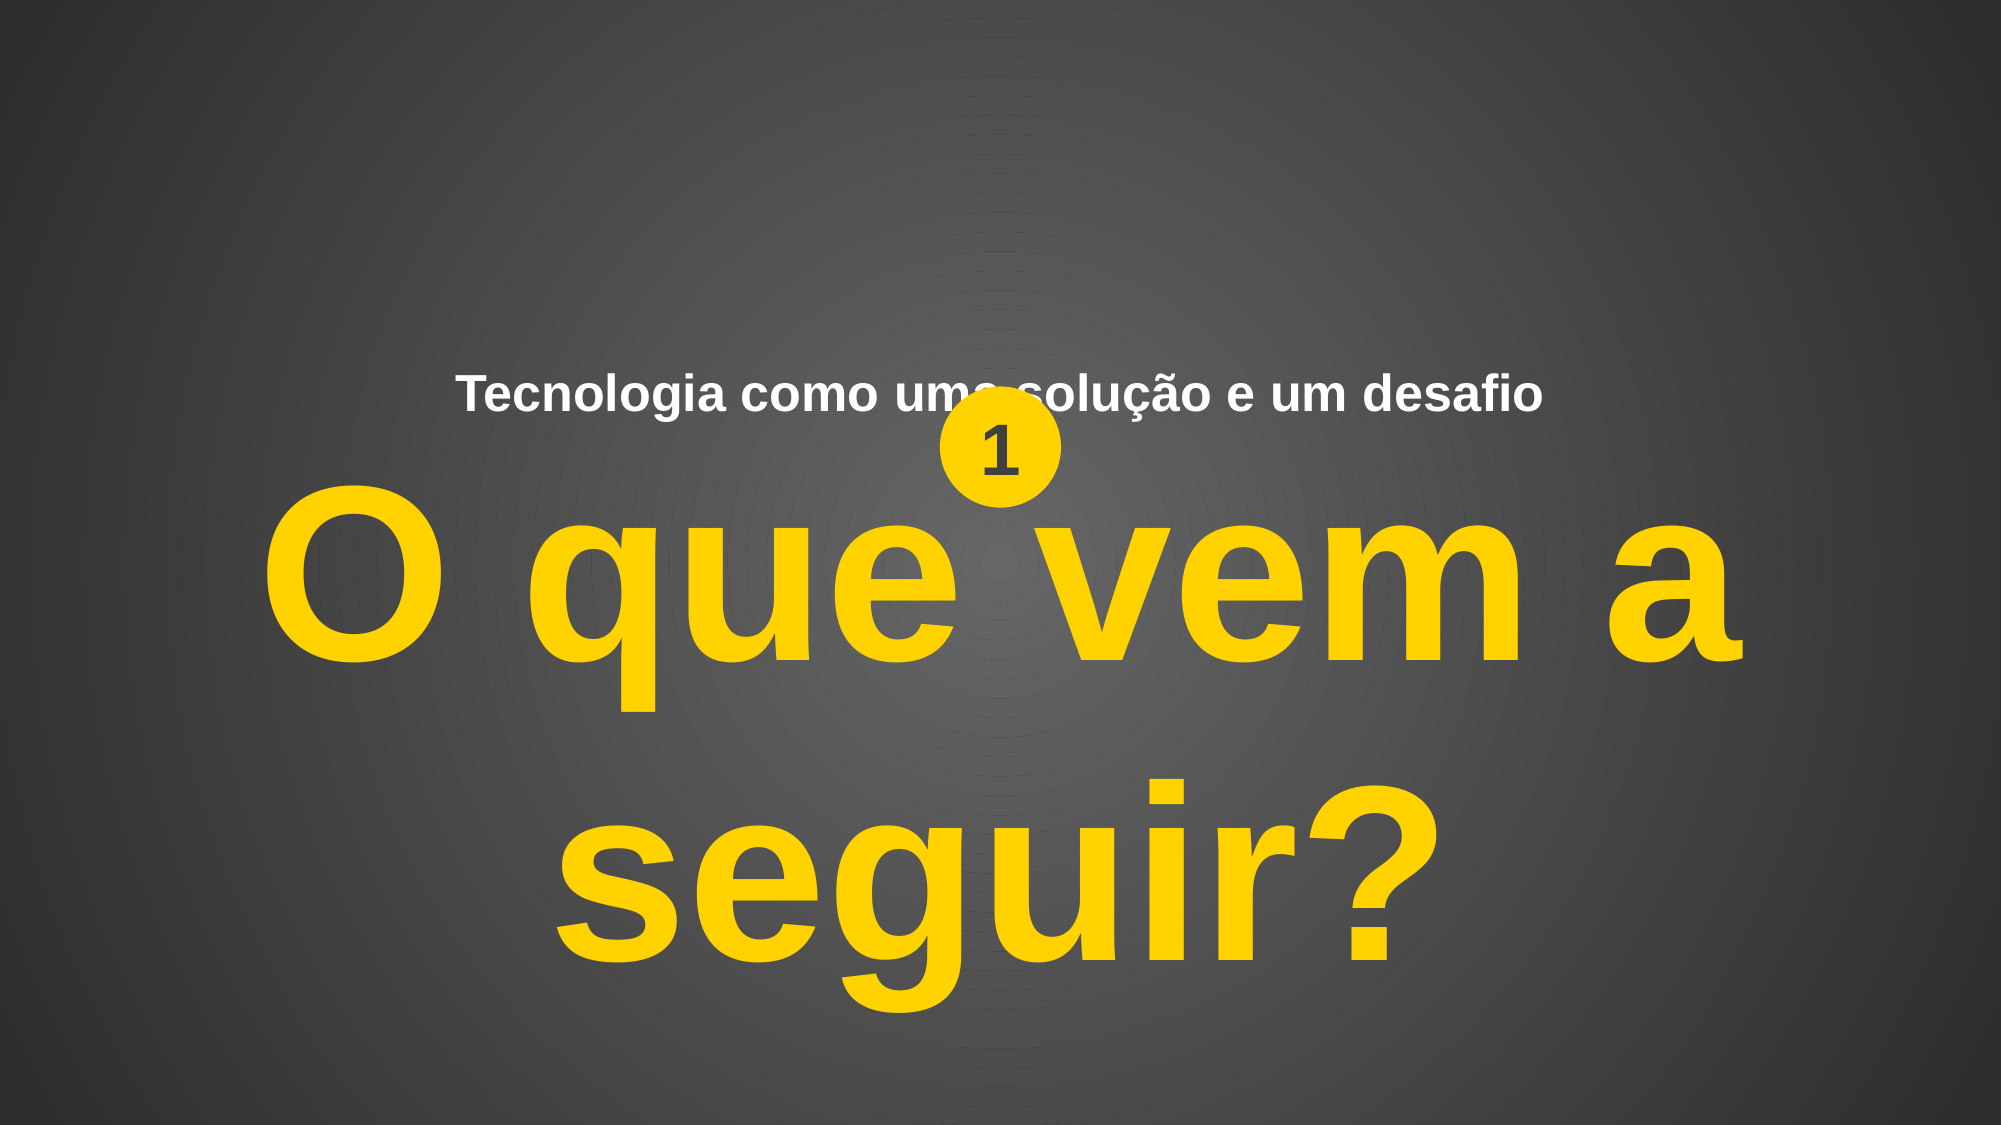

Tecnologia como uma solução e um desafio

1
O que vem a seguir?